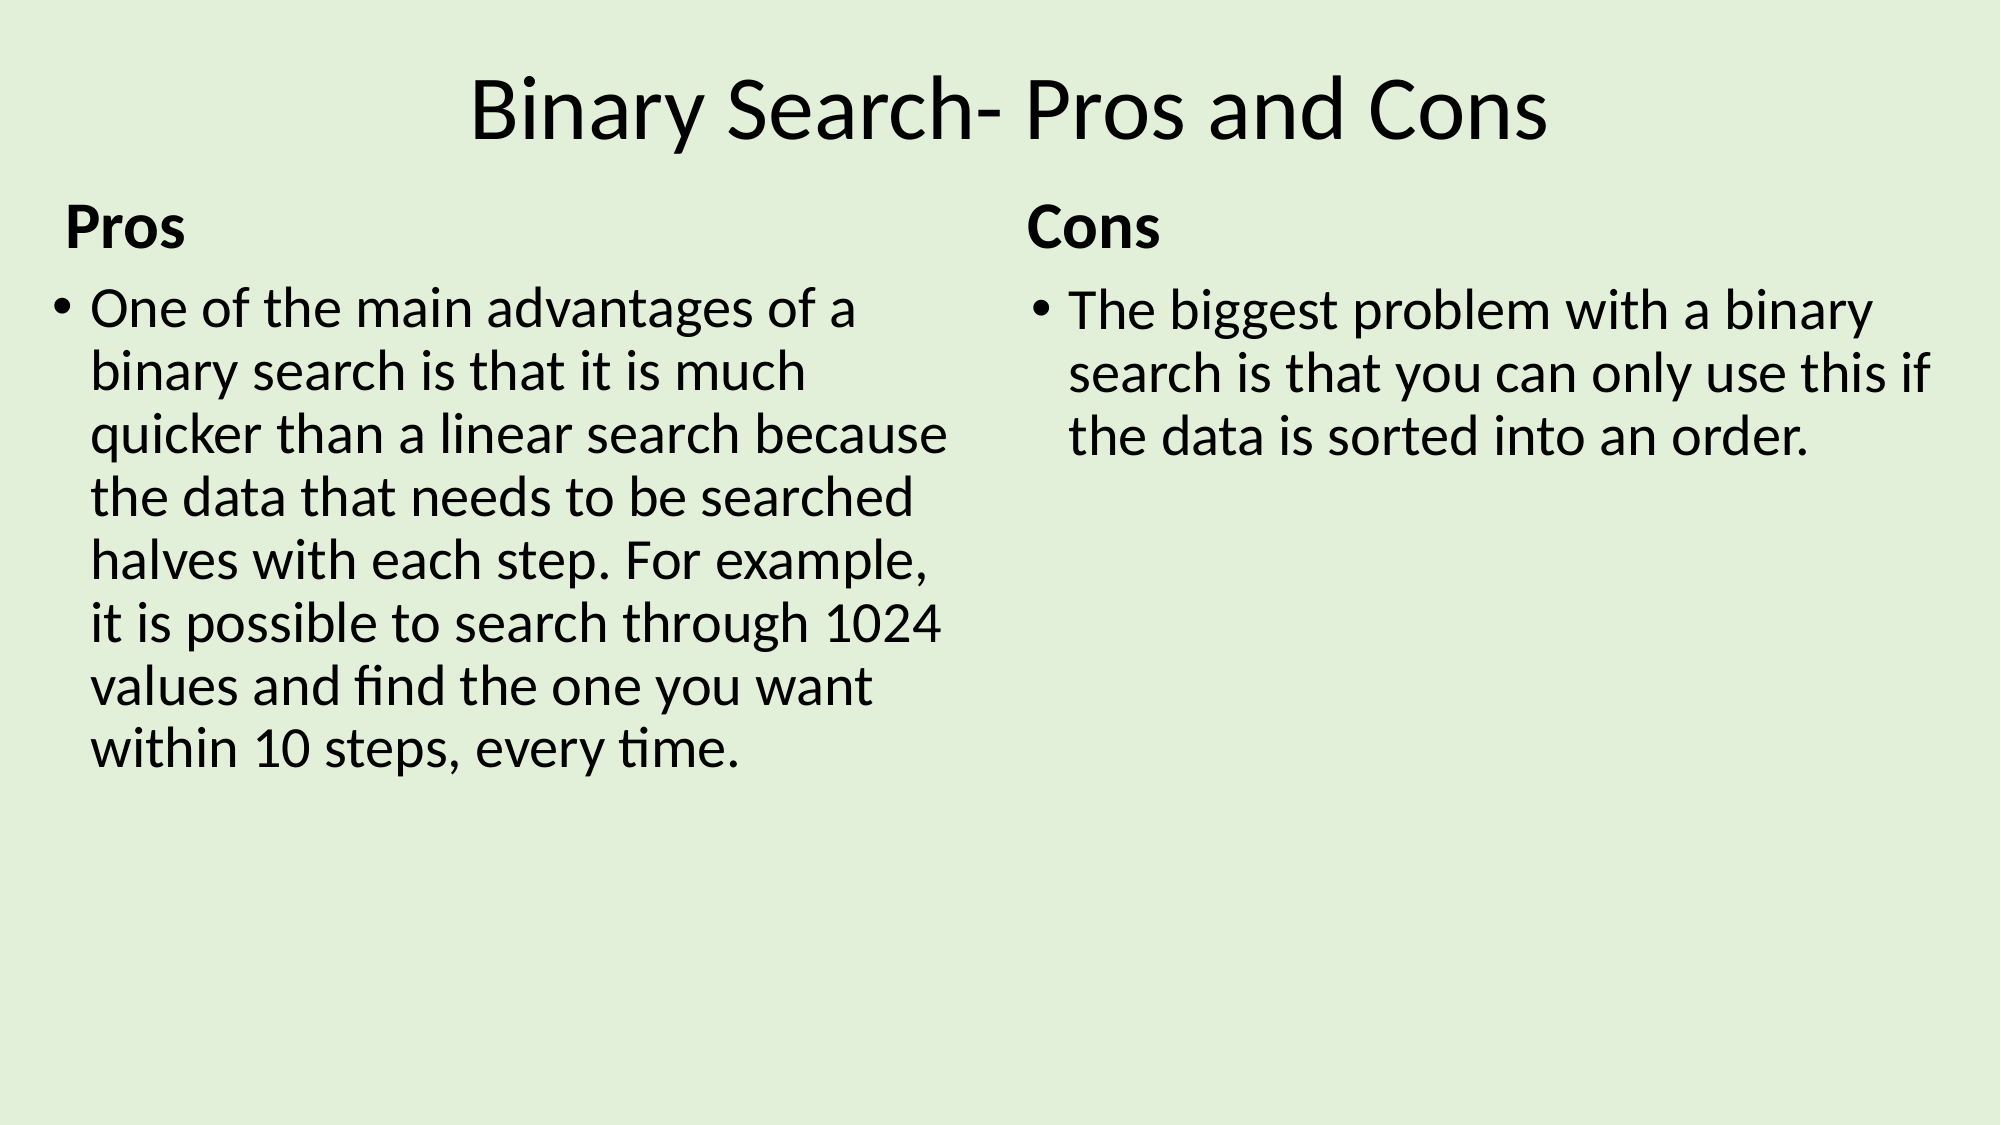

# Binary Search- Pros and Cons
Pros
Cons
One of the main advantages of a binary search is that it is much quicker than a linear search because the data that needs to be searched halves with each step. For example, it is possible to search through 1024 values and find the one you want within 10 steps, every time.
The biggest problem with a binary search is that you can only use this if the data is sorted into an order.